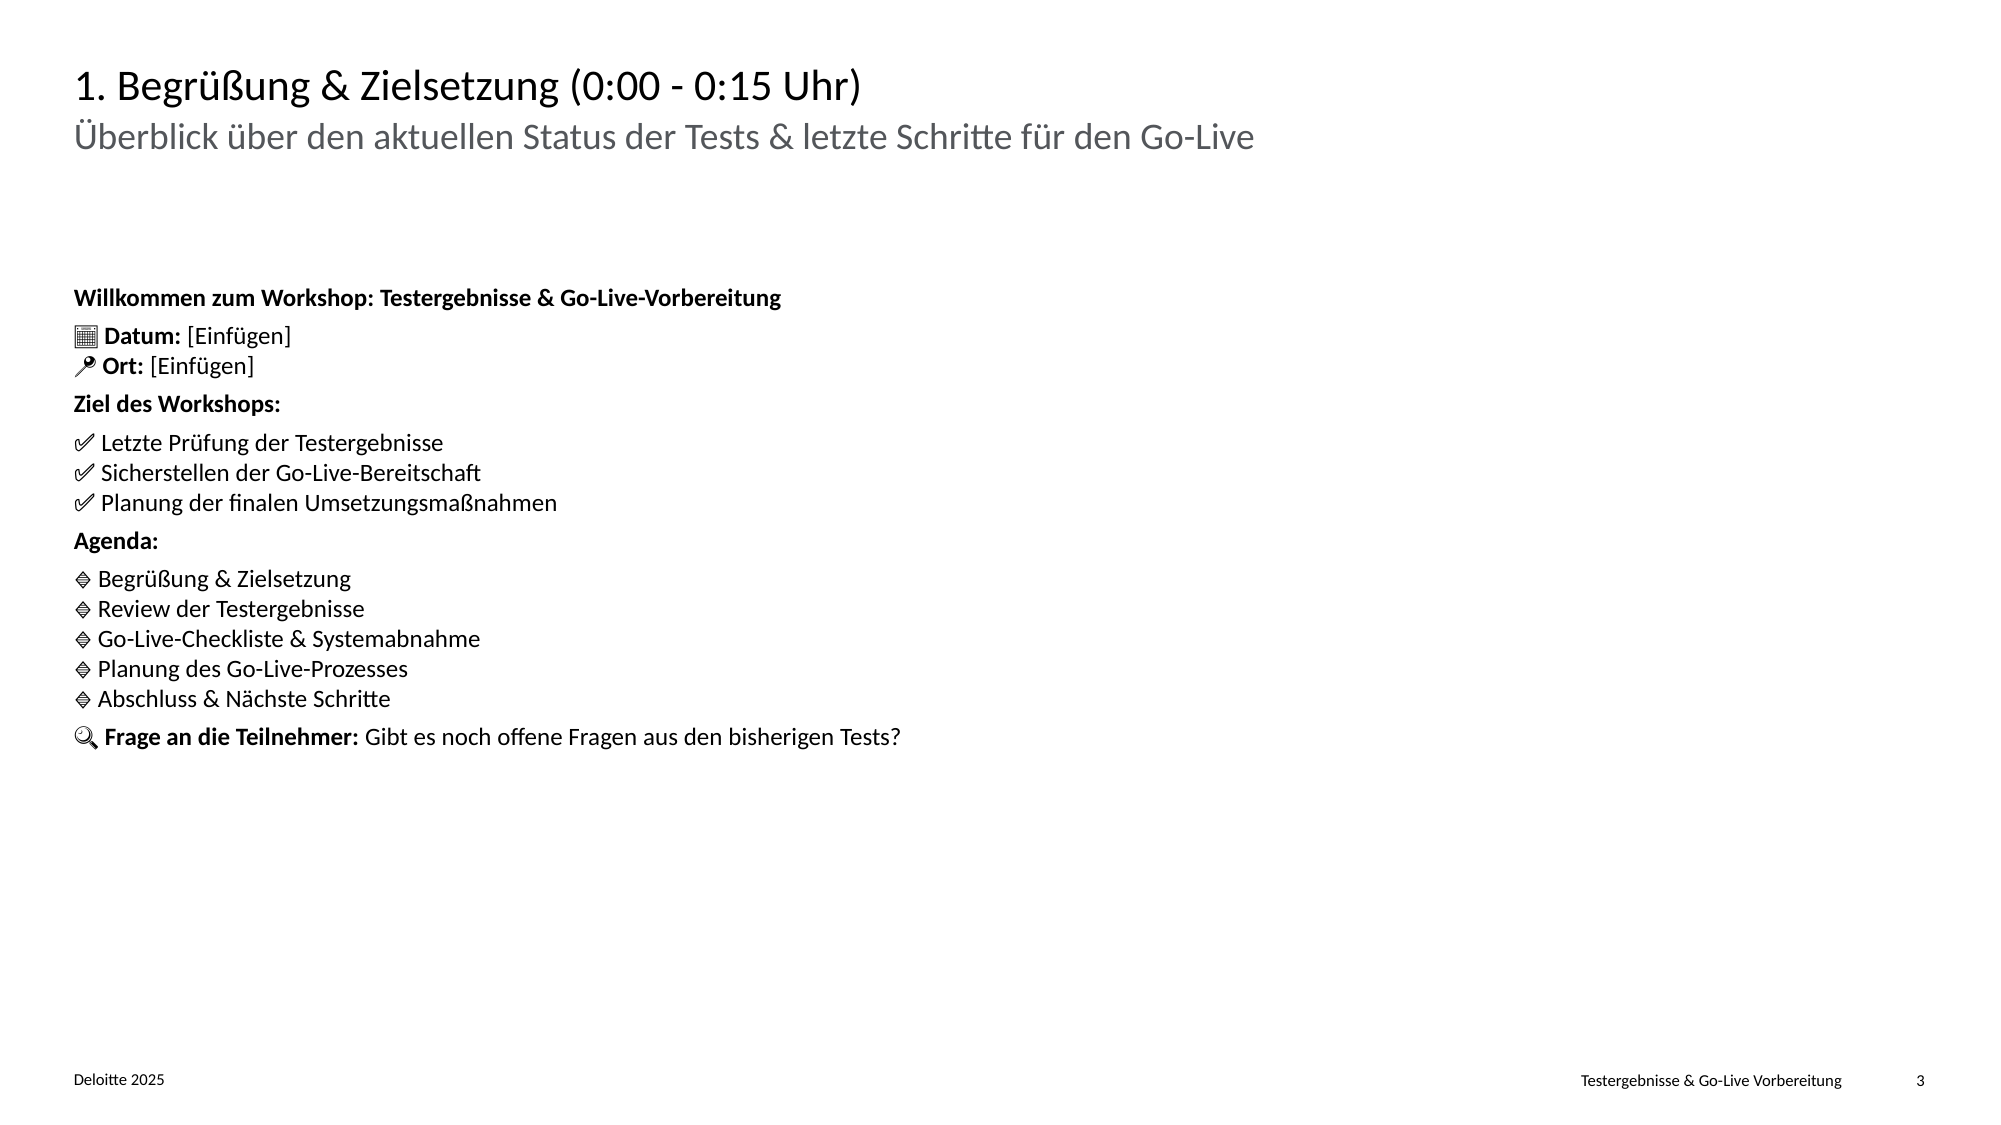

# 1. Begrüßung & Zielsetzung (0:00 - 0:15 Uhr)
Überblick über den aktuellen Status der Tests & letzte Schritte für den Go-Live
Willkommen zum Workshop: Testergebnisse & Go-Live-Vorbereitung
📅 Datum: [Einfügen]
📍 Ort: [Einfügen]
Ziel des Workshops:
✅ Letzte Prüfung der Testergebnisse
✅ Sicherstellen der Go-Live-Bereitschaft
✅ Planung der finalen Umsetzungsmaßnahmen
Agenda:
🔹 Begrüßung & Zielsetzung
🔹 Review der Testergebnisse
🔹 Go-Live-Checkliste & Systemabnahme
🔹 Planung des Go-Live-Prozesses
🔹 Abschluss & Nächste Schritte
🔍 Frage an die Teilnehmer: Gibt es noch offene Fragen aus den bisherigen Tests?